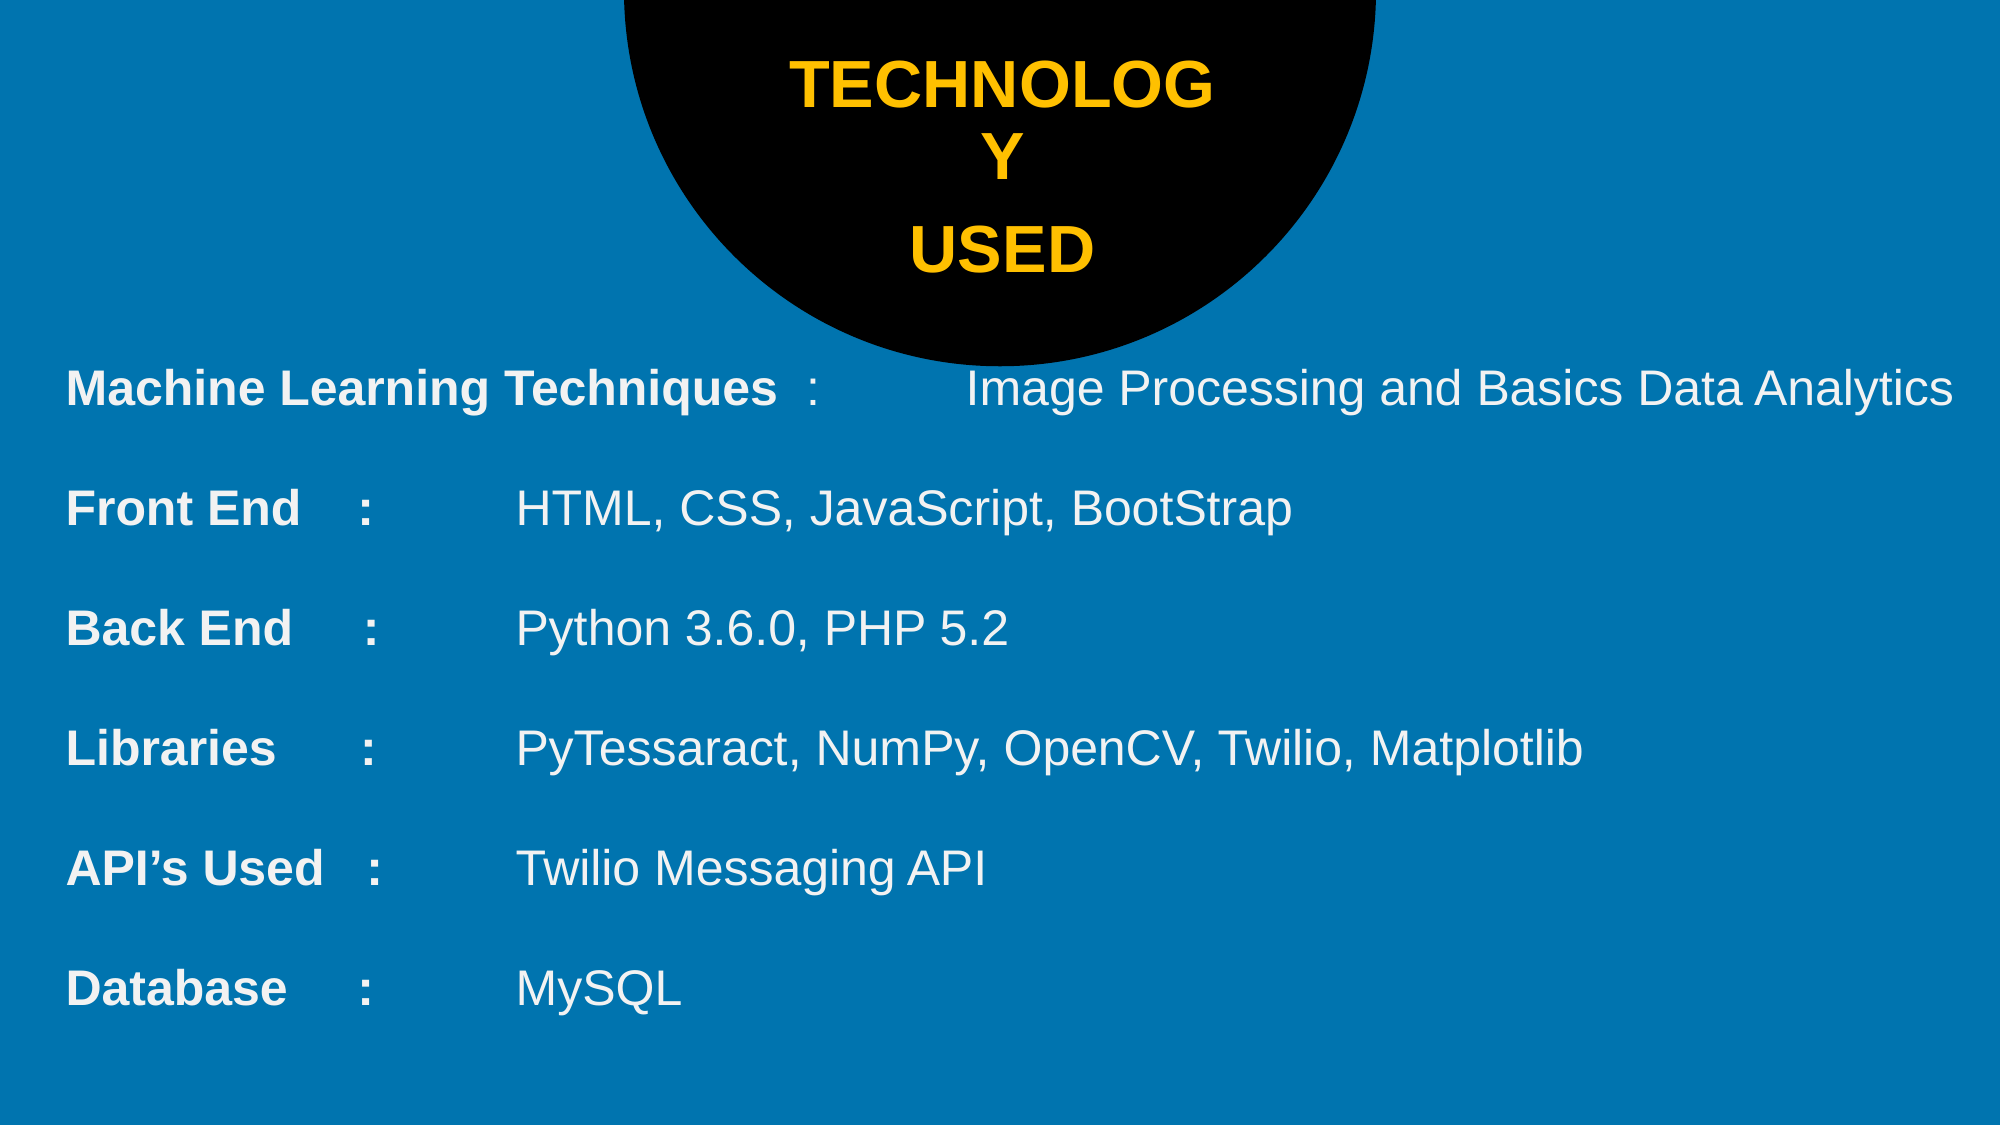

TECHNOLOGY
USED
Machine Learning Techniques  :	Image Processing and Basics Data Analytics

Front End    :	HTML, CSS, JavaScript, BootStrap

Back End     :	Python 3.6.0, PHP 5.2

Libraries      :	PyTessaract, NumPy, OpenCV, Twilio, Matplotlib

API’s Used   :	Twilio Messaging API

Database     :	MySQL